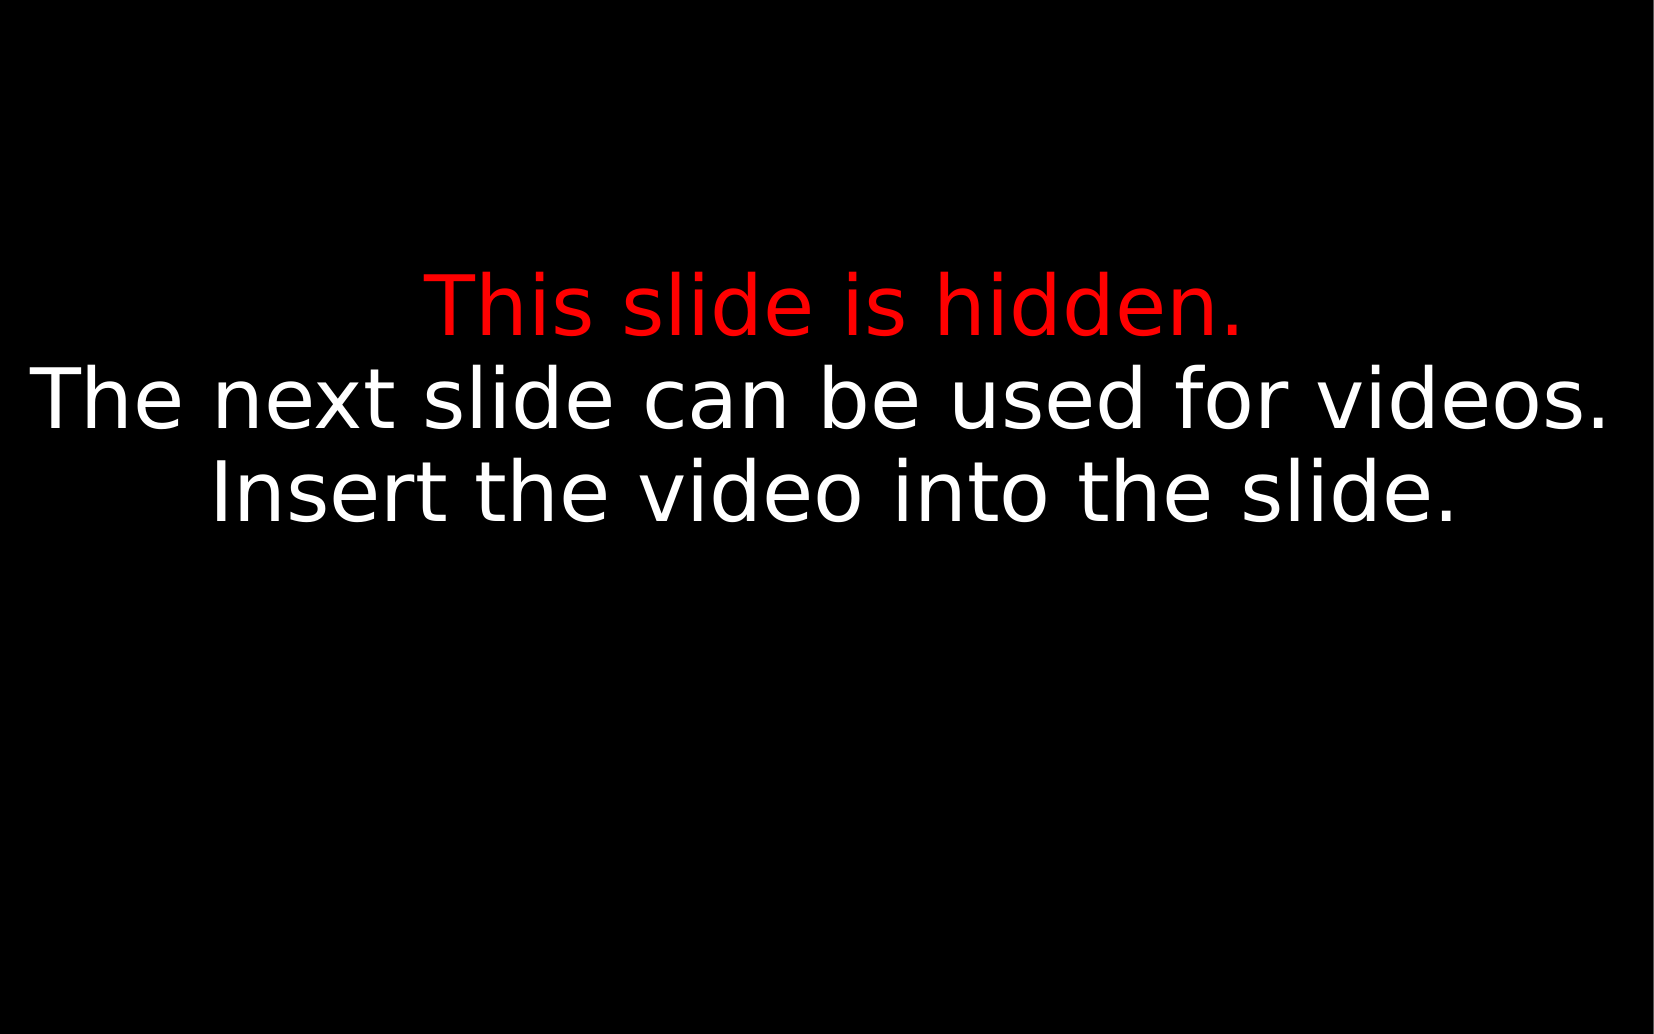

This slide is hidden.
The next slide can be used for videos.
Insert the video into the slide.